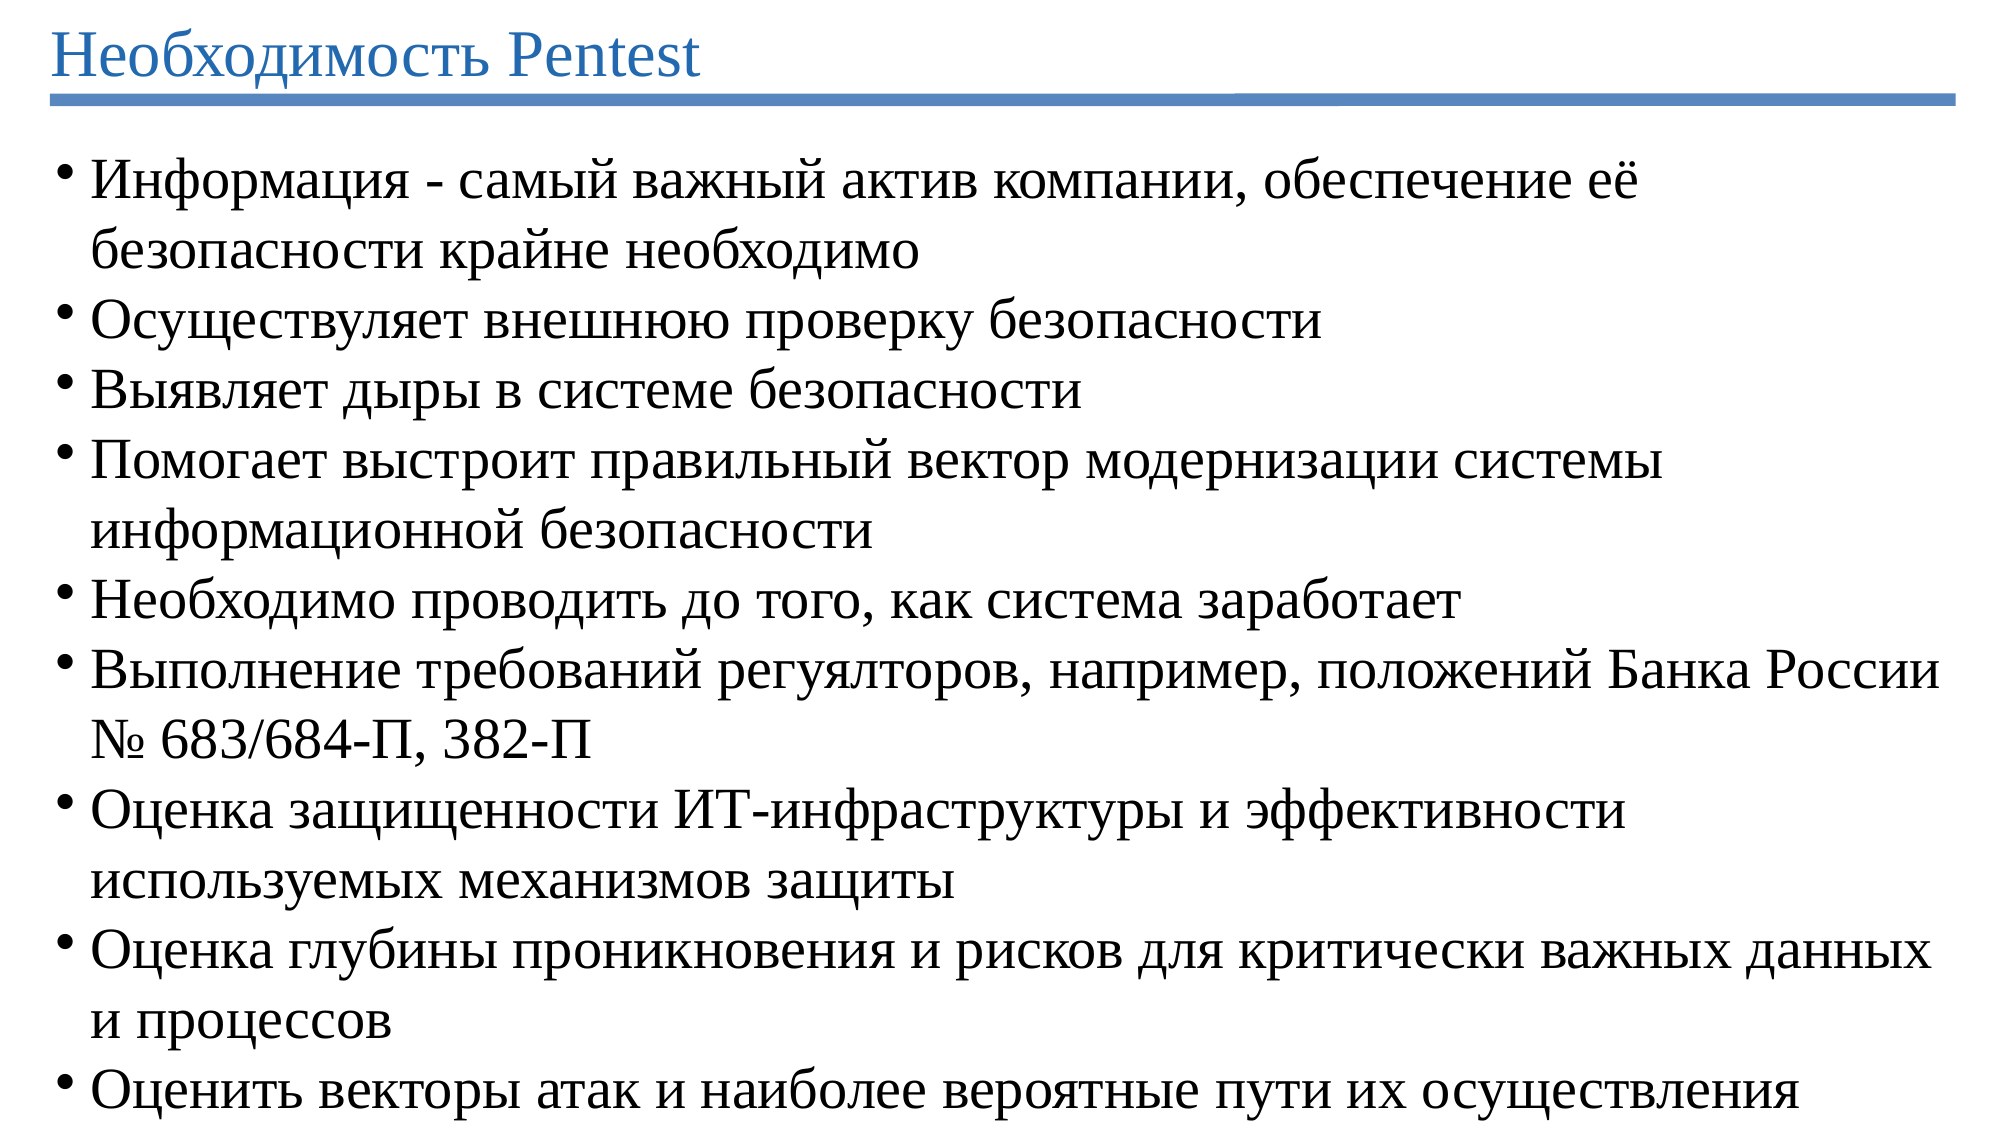

# Необходимость Pentest

Информация - самый важный актив компании, обеспечение её безопасности крайне необходимо
Осуществуляет внешнюю проверку безопасности
Выявляет дыры в системе безопасности
Помогает выстроит правильный вектор модернизации системы информационной безопасности
Необходимо проводить до того, как система заработает
Выполнение требований регуялторов, например, положений Банка России № 683/684-П, 382-П
Оценка защищенности ИТ-инфраструктуры и эффективности используемых механизмов защиты
Оценка глубины проникновения и рисков для критически важных данных и процессов
Оценить векторы атак и наиболее вероятные пути их осуществления